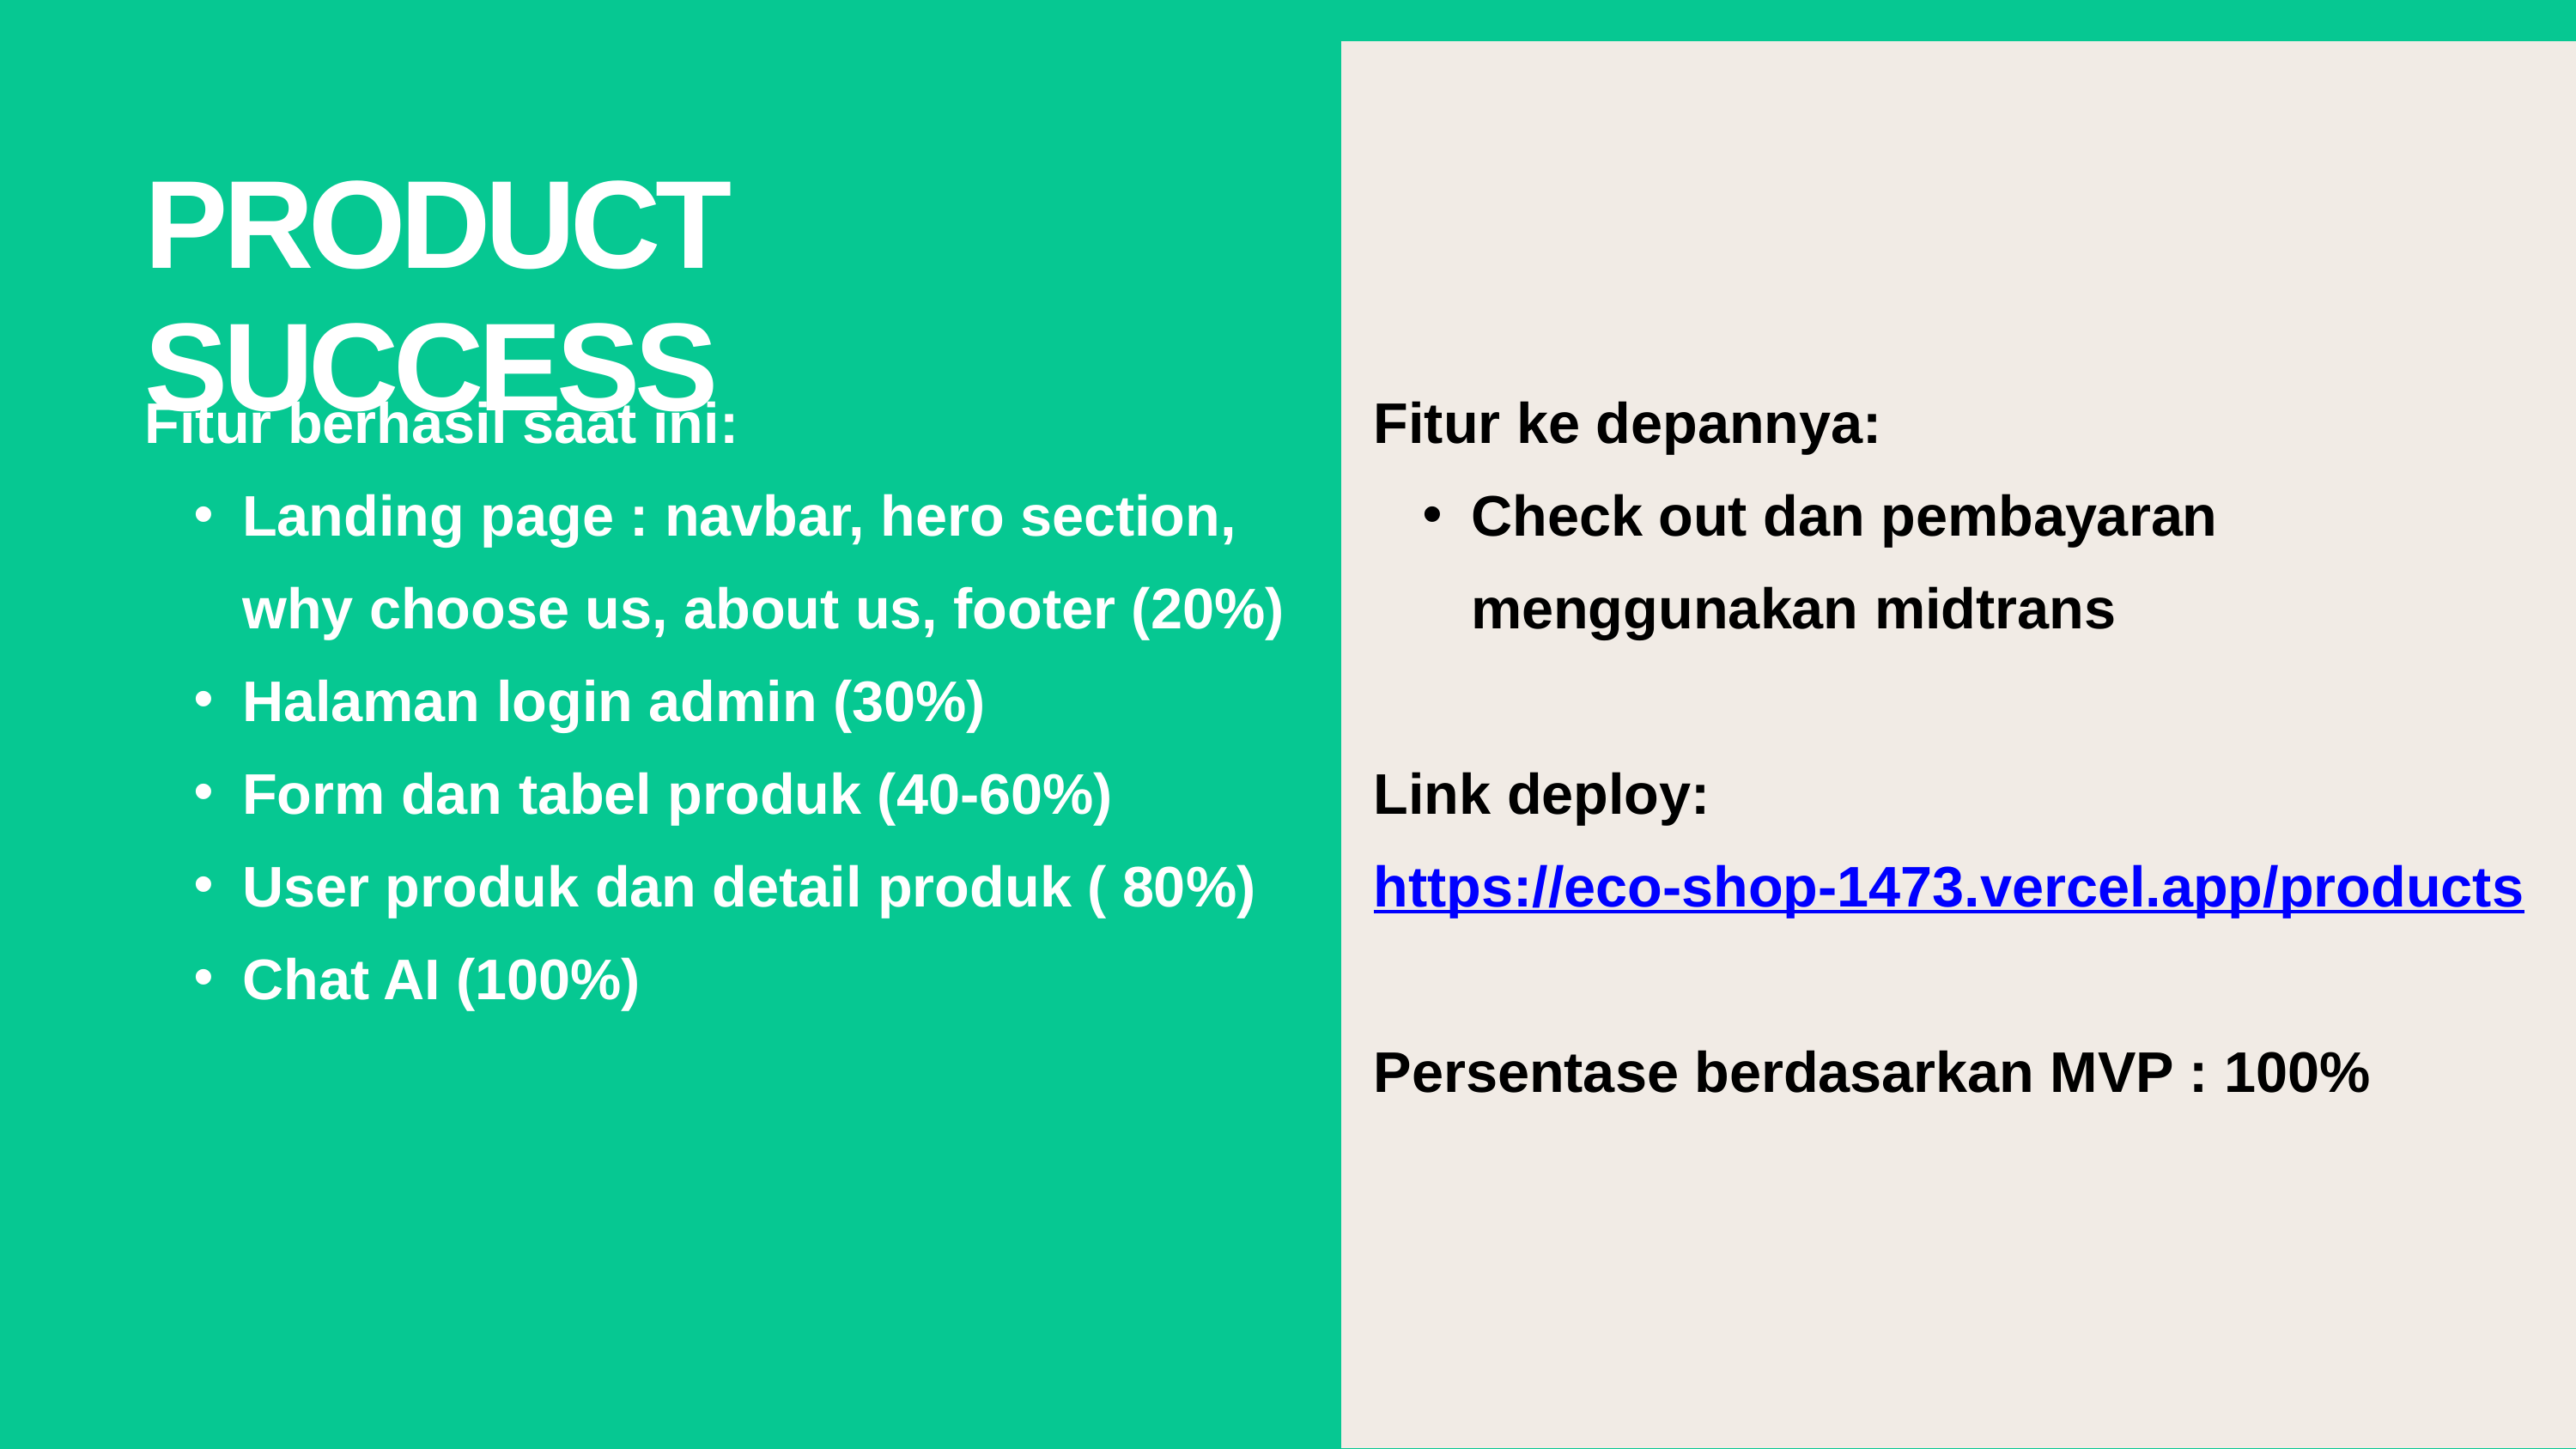

PRODUCT SUCCESS

Fitur berhasil saat ini:
Landing page : navbar, hero section, why choose us, about us, footer (20%)
Halaman login admin (30%)
Form dan tabel produk (40-60%)
User produk dan detail produk ( 80%)
Chat AI (100%)

Fitur ke depannya:
Check out dan pembayaran menggunakan midtrans

Link deploy:
https://eco-shop-1473.vercel.app/products

Persentase berdasarkan MVP : 100%